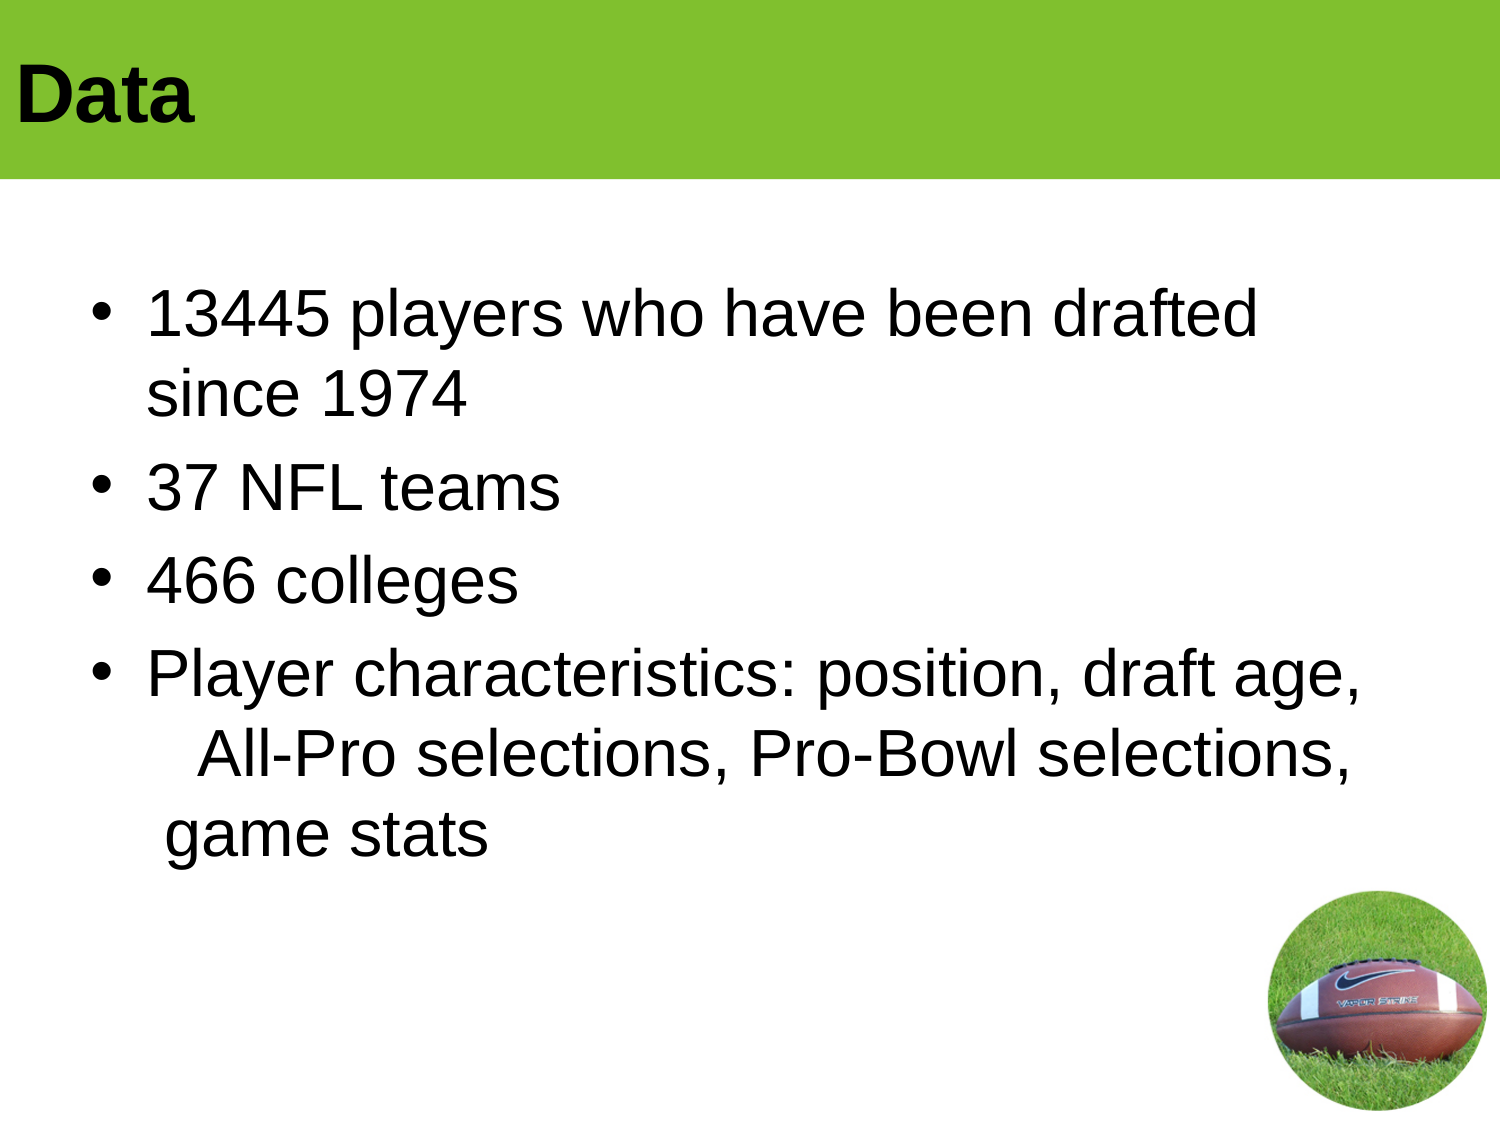

# Data
13445 players who have been drafted    since 1974
37 NFL teams
466 colleges
Player characteristics: position, draft age,      All-Pro selections, Pro-Bowl selections,     game stats